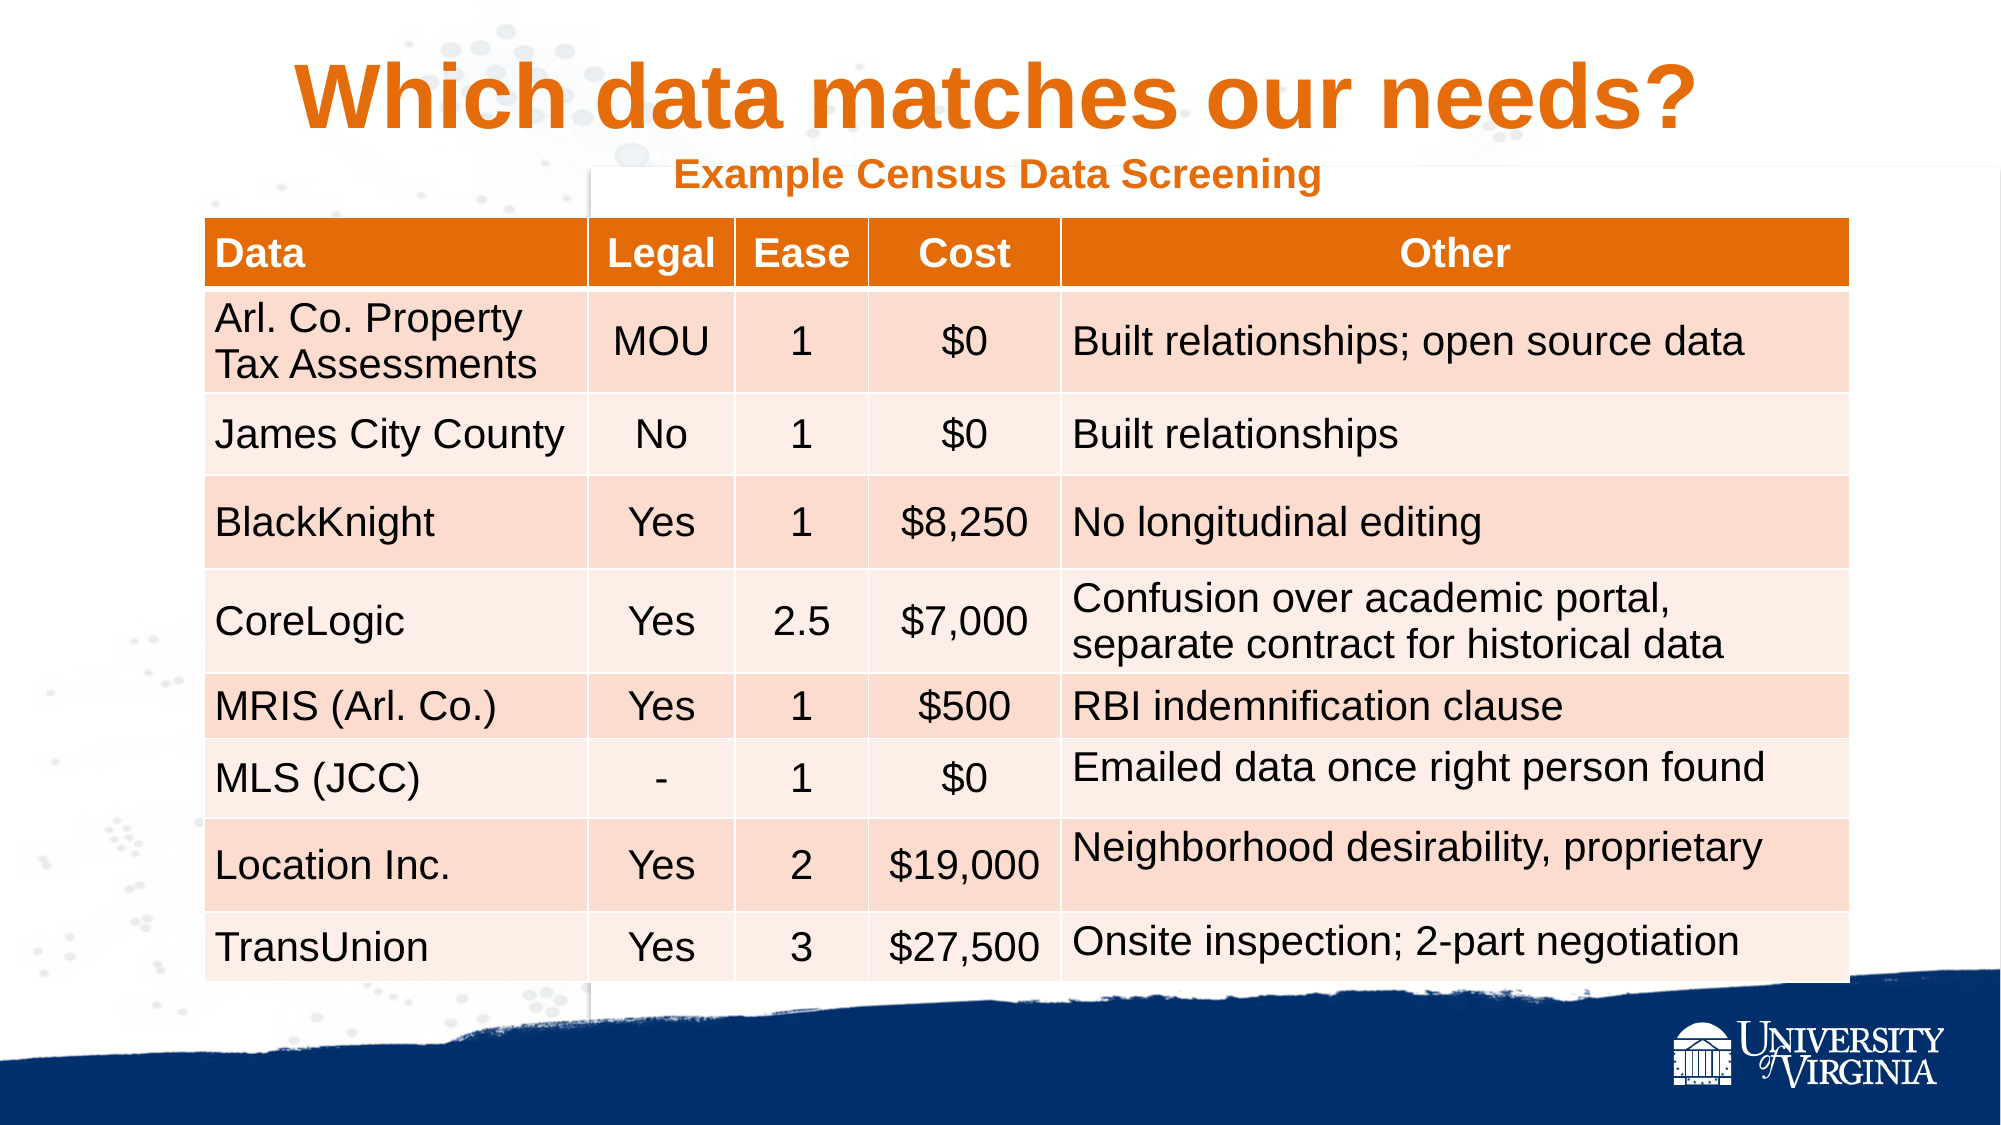

# Which data matches our needs? Example Census Data Screening
| Data | Legal | Ease | Cost | Other |
| --- | --- | --- | --- | --- |
| Arl. Co. Property Tax Assessments | MOU | 1 | $0 | Built relationships; open source data |
| James City County | No | 1 | $0 | Built relationships |
| BlackKnight | Yes | 1 | $8,250 | No longitudinal editing |
| CoreLogic | Yes | 2.5 | $7,000 | Confusion over academic portal, separate contract for historical data |
| MRIS (Arl. Co.) | Yes | 1 | $500 | RBI indemnification clause |
| MLS (JCC) | - | 1 | $0 | Emailed data once right person found |
| Location Inc. | Yes | 2 | $19,000 | Neighborhood desirability, proprietary |
| TransUnion | Yes | 3 | $27,500 | Onsite inspection; 2-part negotiation |